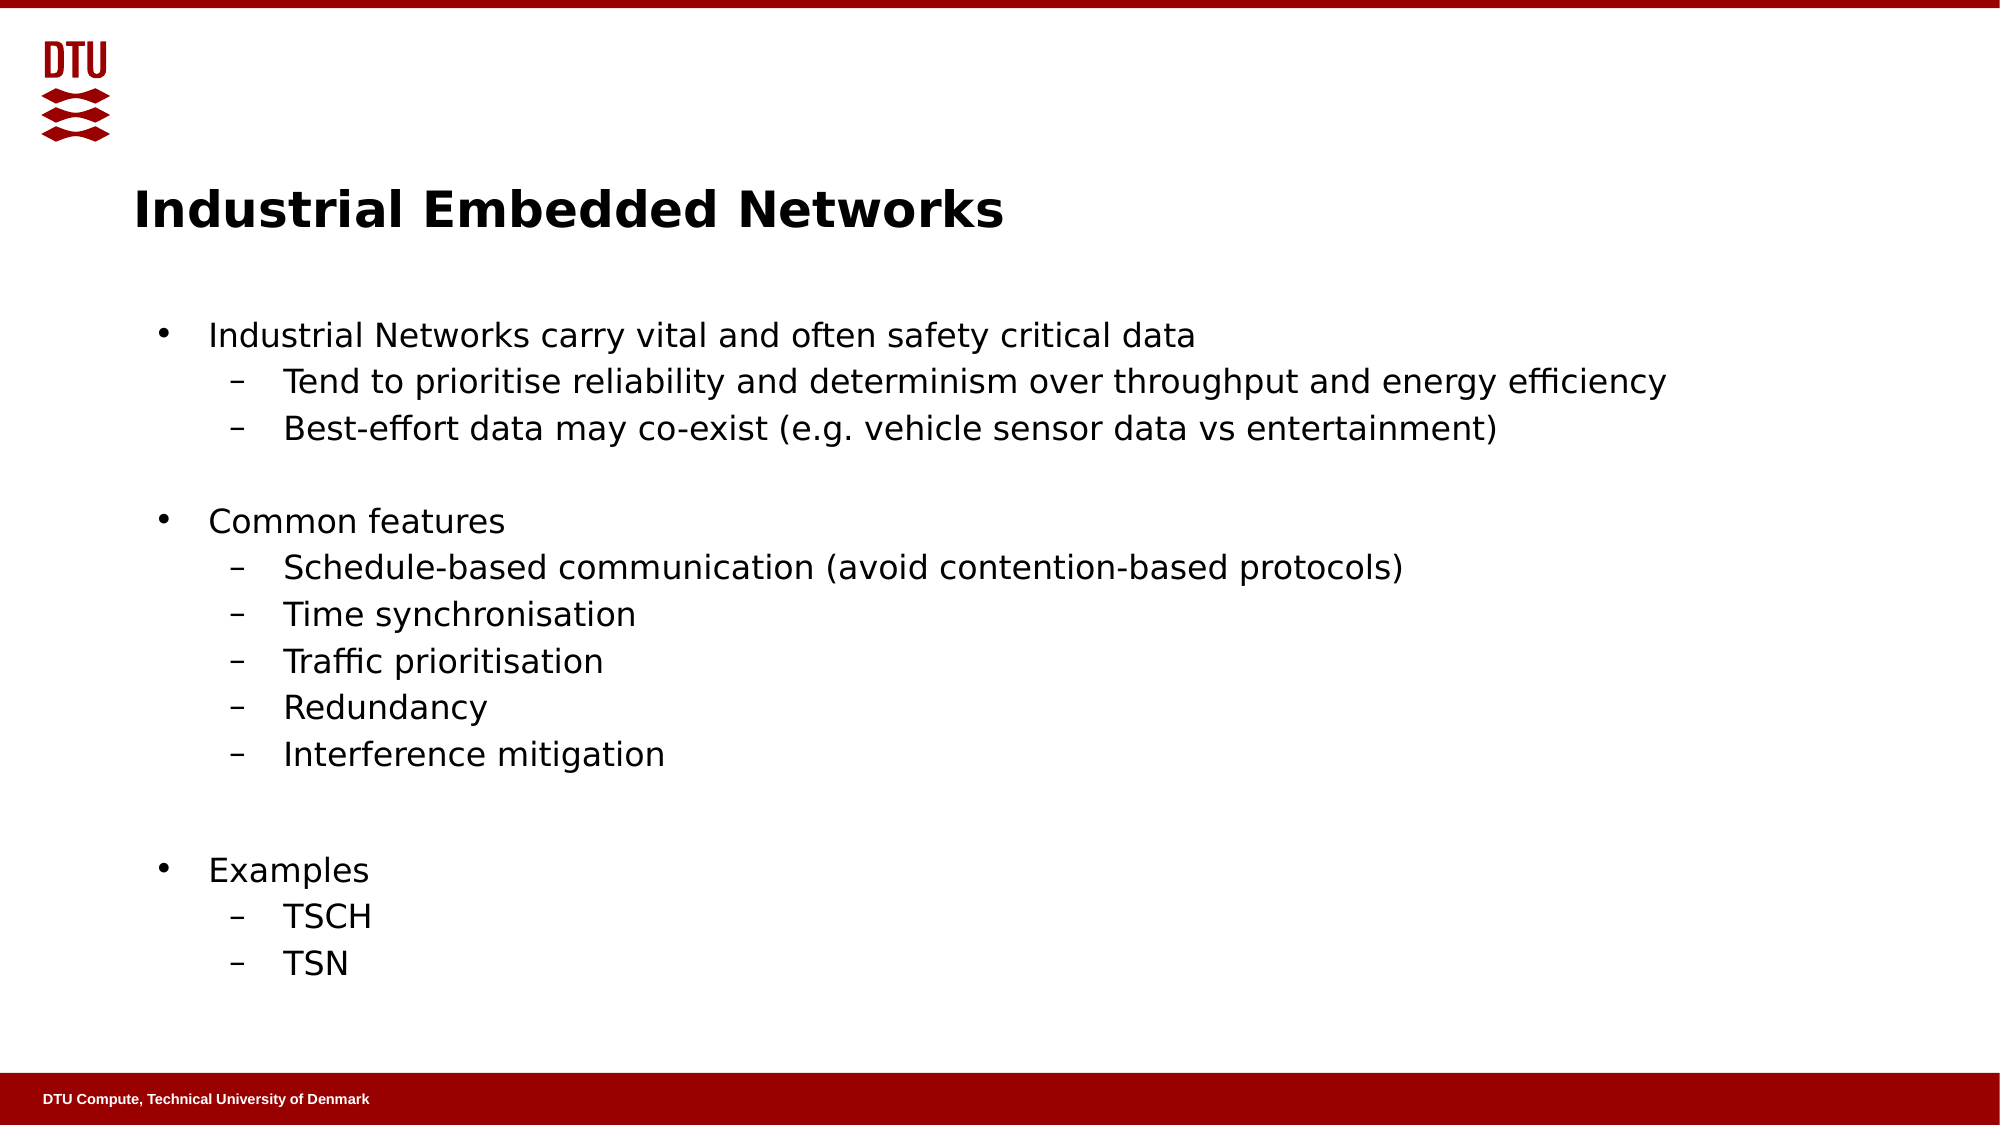

# Industrial Embedded Networks

Industrial Networks carry vital and often safety critical data
Tend to prioritise reliability and determinism over throughput and energy efficiency
Best-effort data may co-exist (e.g. vehicle sensor data vs entertainment)

Common features
Schedule-based communication (avoid contention-based protocols)
Time synchronisation
Traffic prioritisation
Redundancy
Interference mitigation

Examples
TSCH
TSN